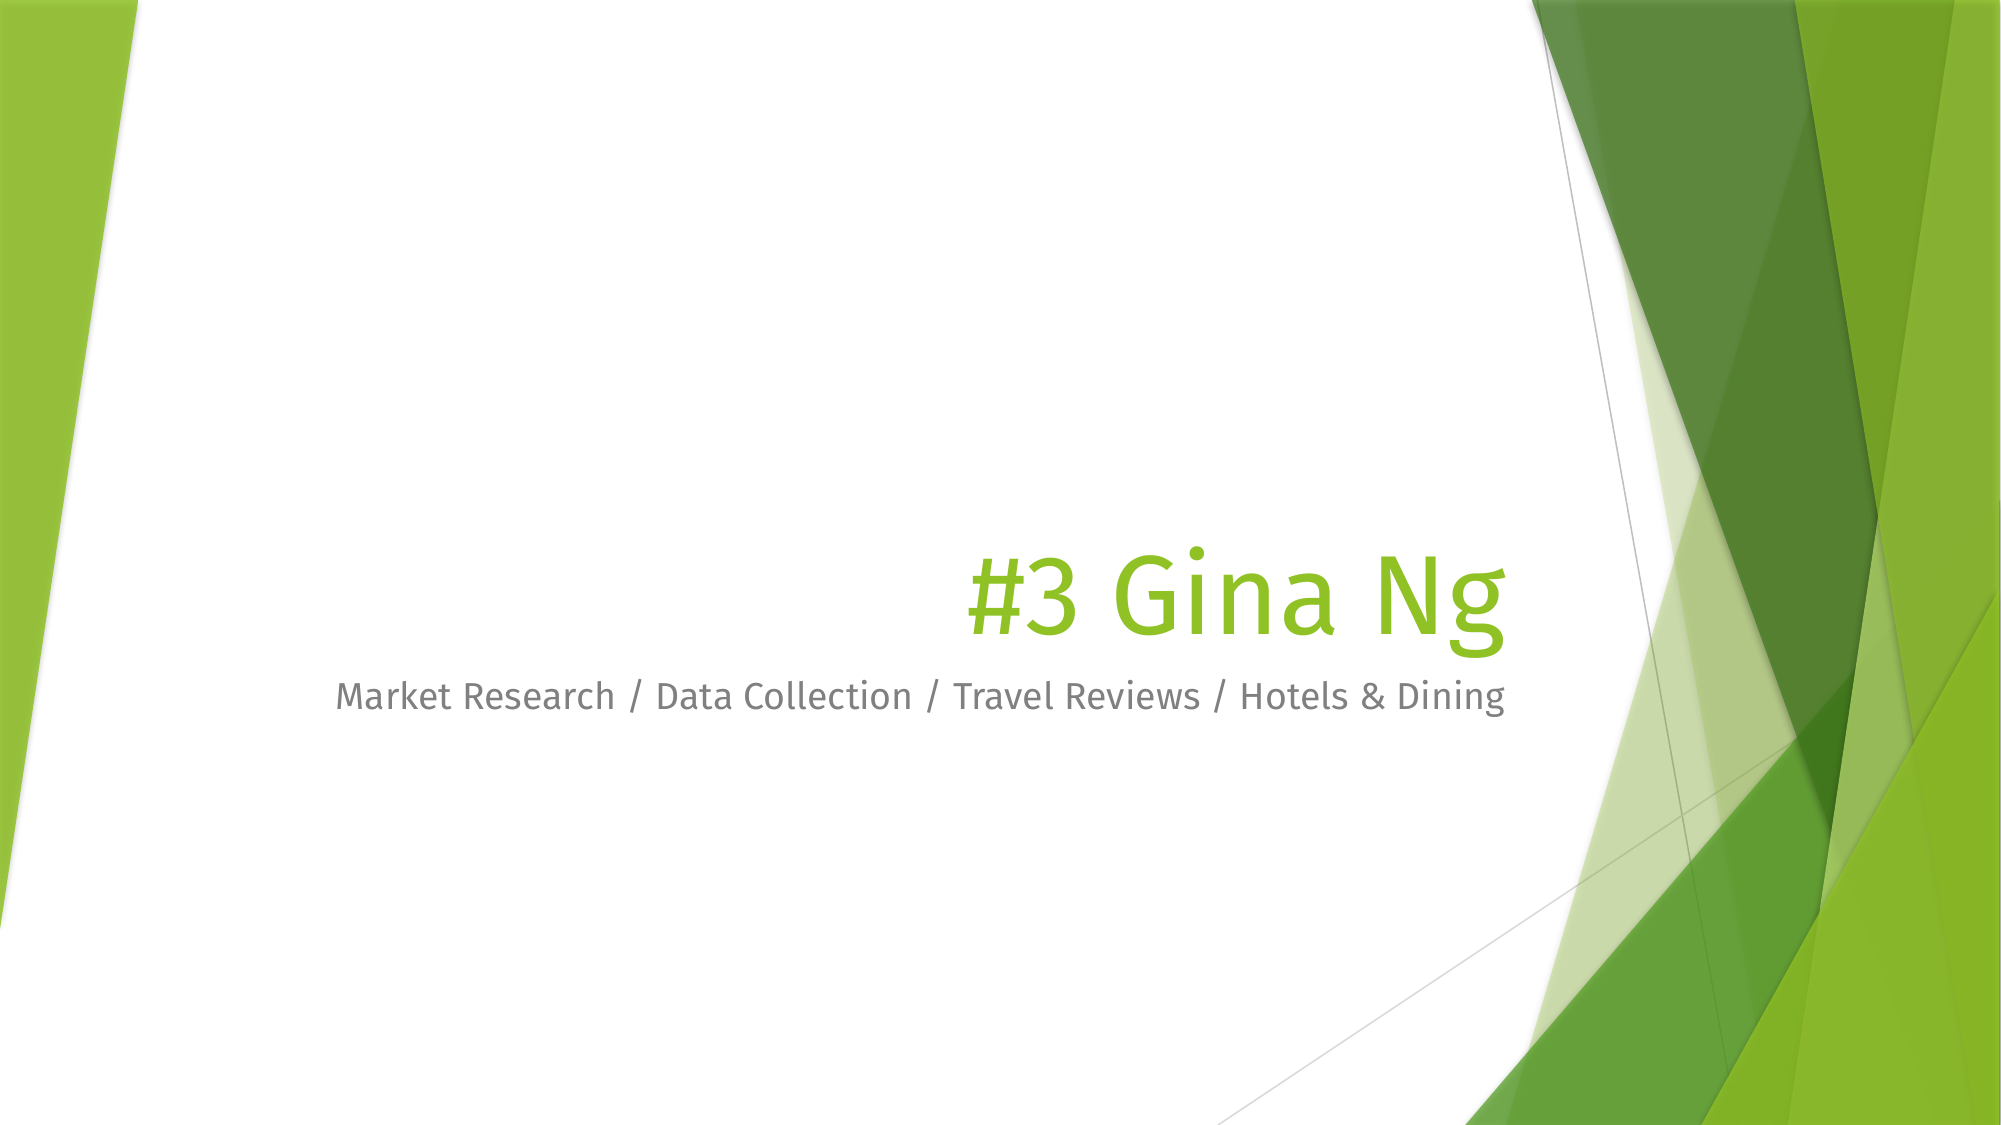

# #3 Gina Ng
Market Research / Data Collection / Travel Reviews / Hotels & Dining